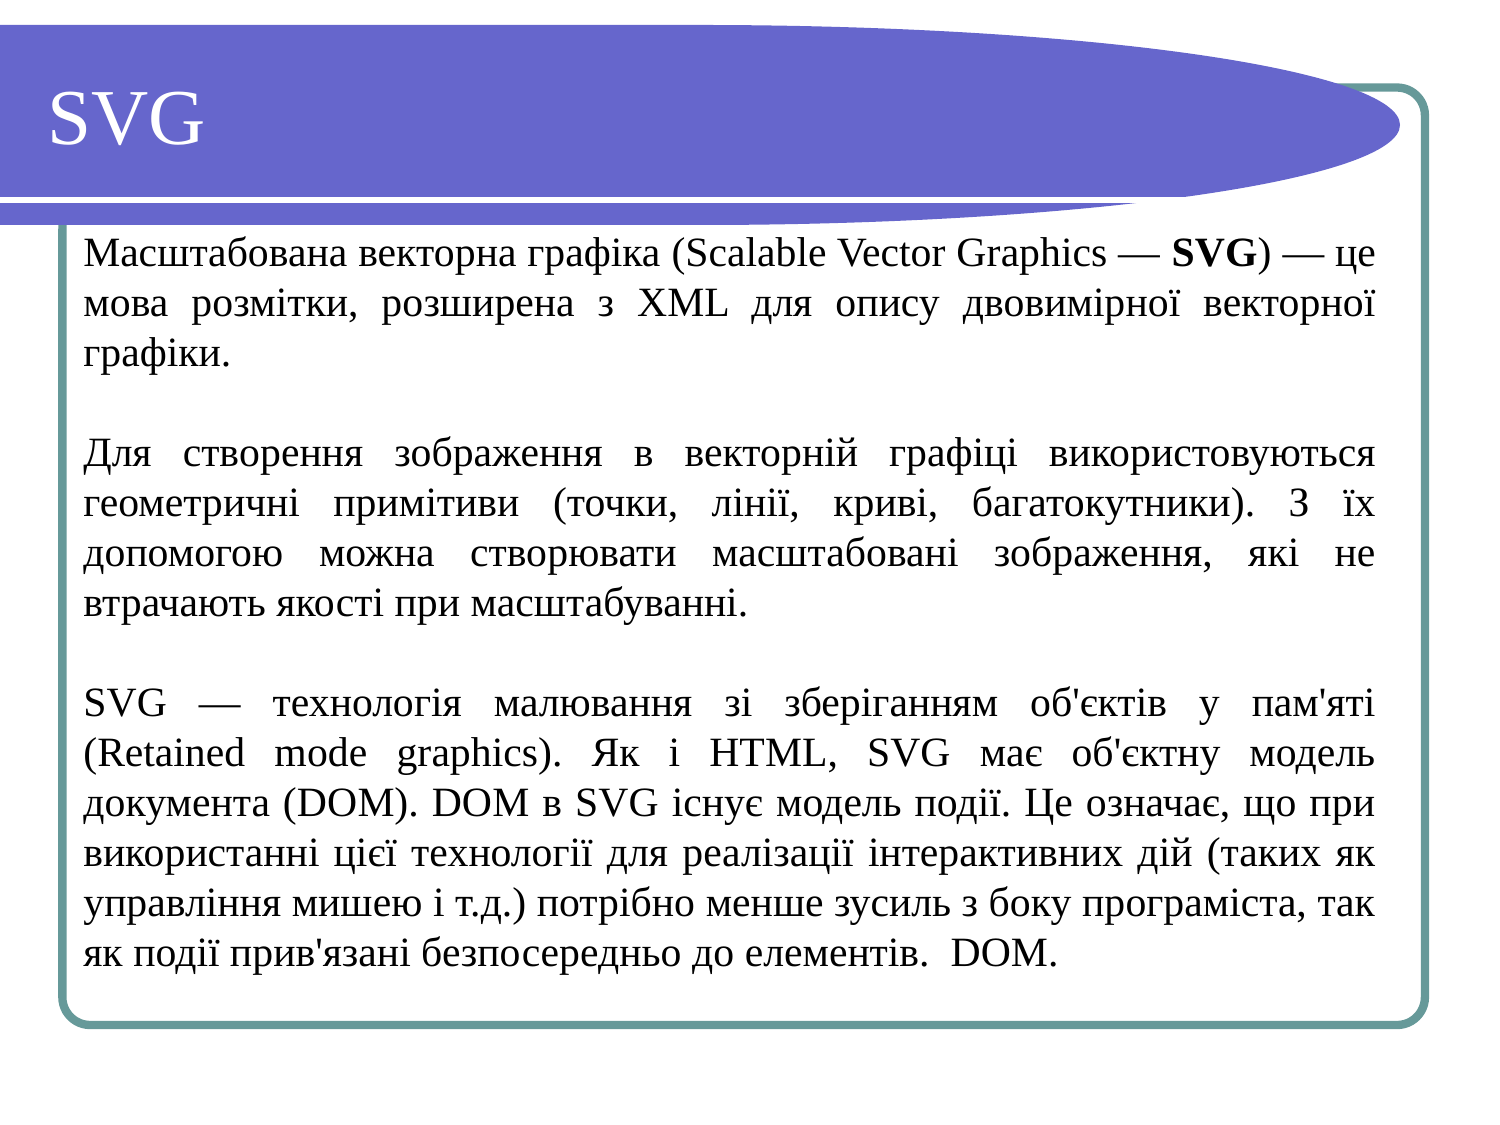

# SVG
Масштабована векторна графіка (Scalable Vector Graphics — SVG) — це мова розмітки, розширена з XML для опису двовимірної векторної графіки.

Для створення зображення в векторній графіці використовуються геометричні примітиви (точки, лінії, криві, багатокутники). З їх допомогою можна створювати масштабовані зображення, які не втрачають якості при масштабуванні.

SVG — технологія малювання зі зберіганням об'єктів у пам'яті (Retained mode graphics). Як і HTML, SVG має об'єктну модель документа (DOM). DOM в SVG існує модель події. Це означає, що при використанні цієї технології для реалізації інтерактивних дій (таких як управління мишею і т.д.) потрібно менше зусиль з боку програміста, так як події прив'язані безпосередньо до елементів.  DOM.